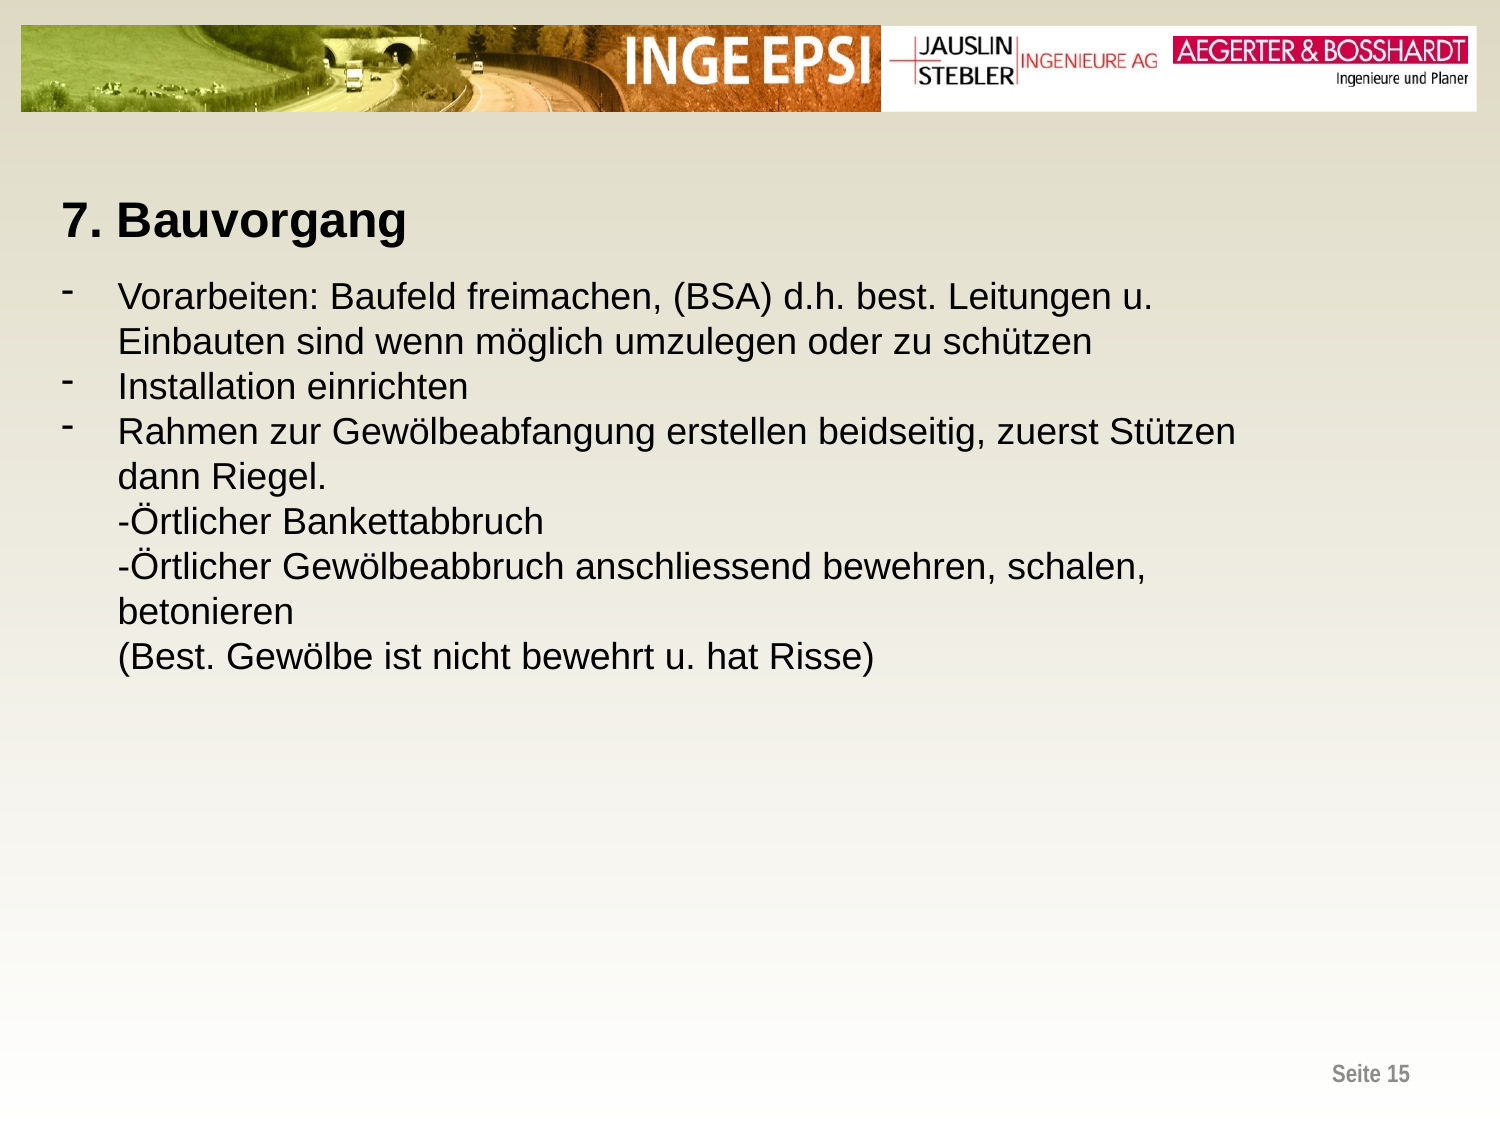

7. Bauvorgang
Vorarbeiten: Baufeld freimachen, (BSA) d.h. best. Leitungen u. Einbauten sind wenn möglich umzulegen oder zu schützen
Installation einrichten
Rahmen zur Gewölbeabfangung erstellen beidseitig, zuerst Stützen dann Riegel.
-Örtlicher Bankettabbruch
-Örtlicher Gewölbeabbruch anschliessend bewehren, schalen,    betonieren
(Best. Gewölbe ist nicht bewehrt u. hat Risse)
Seite 15